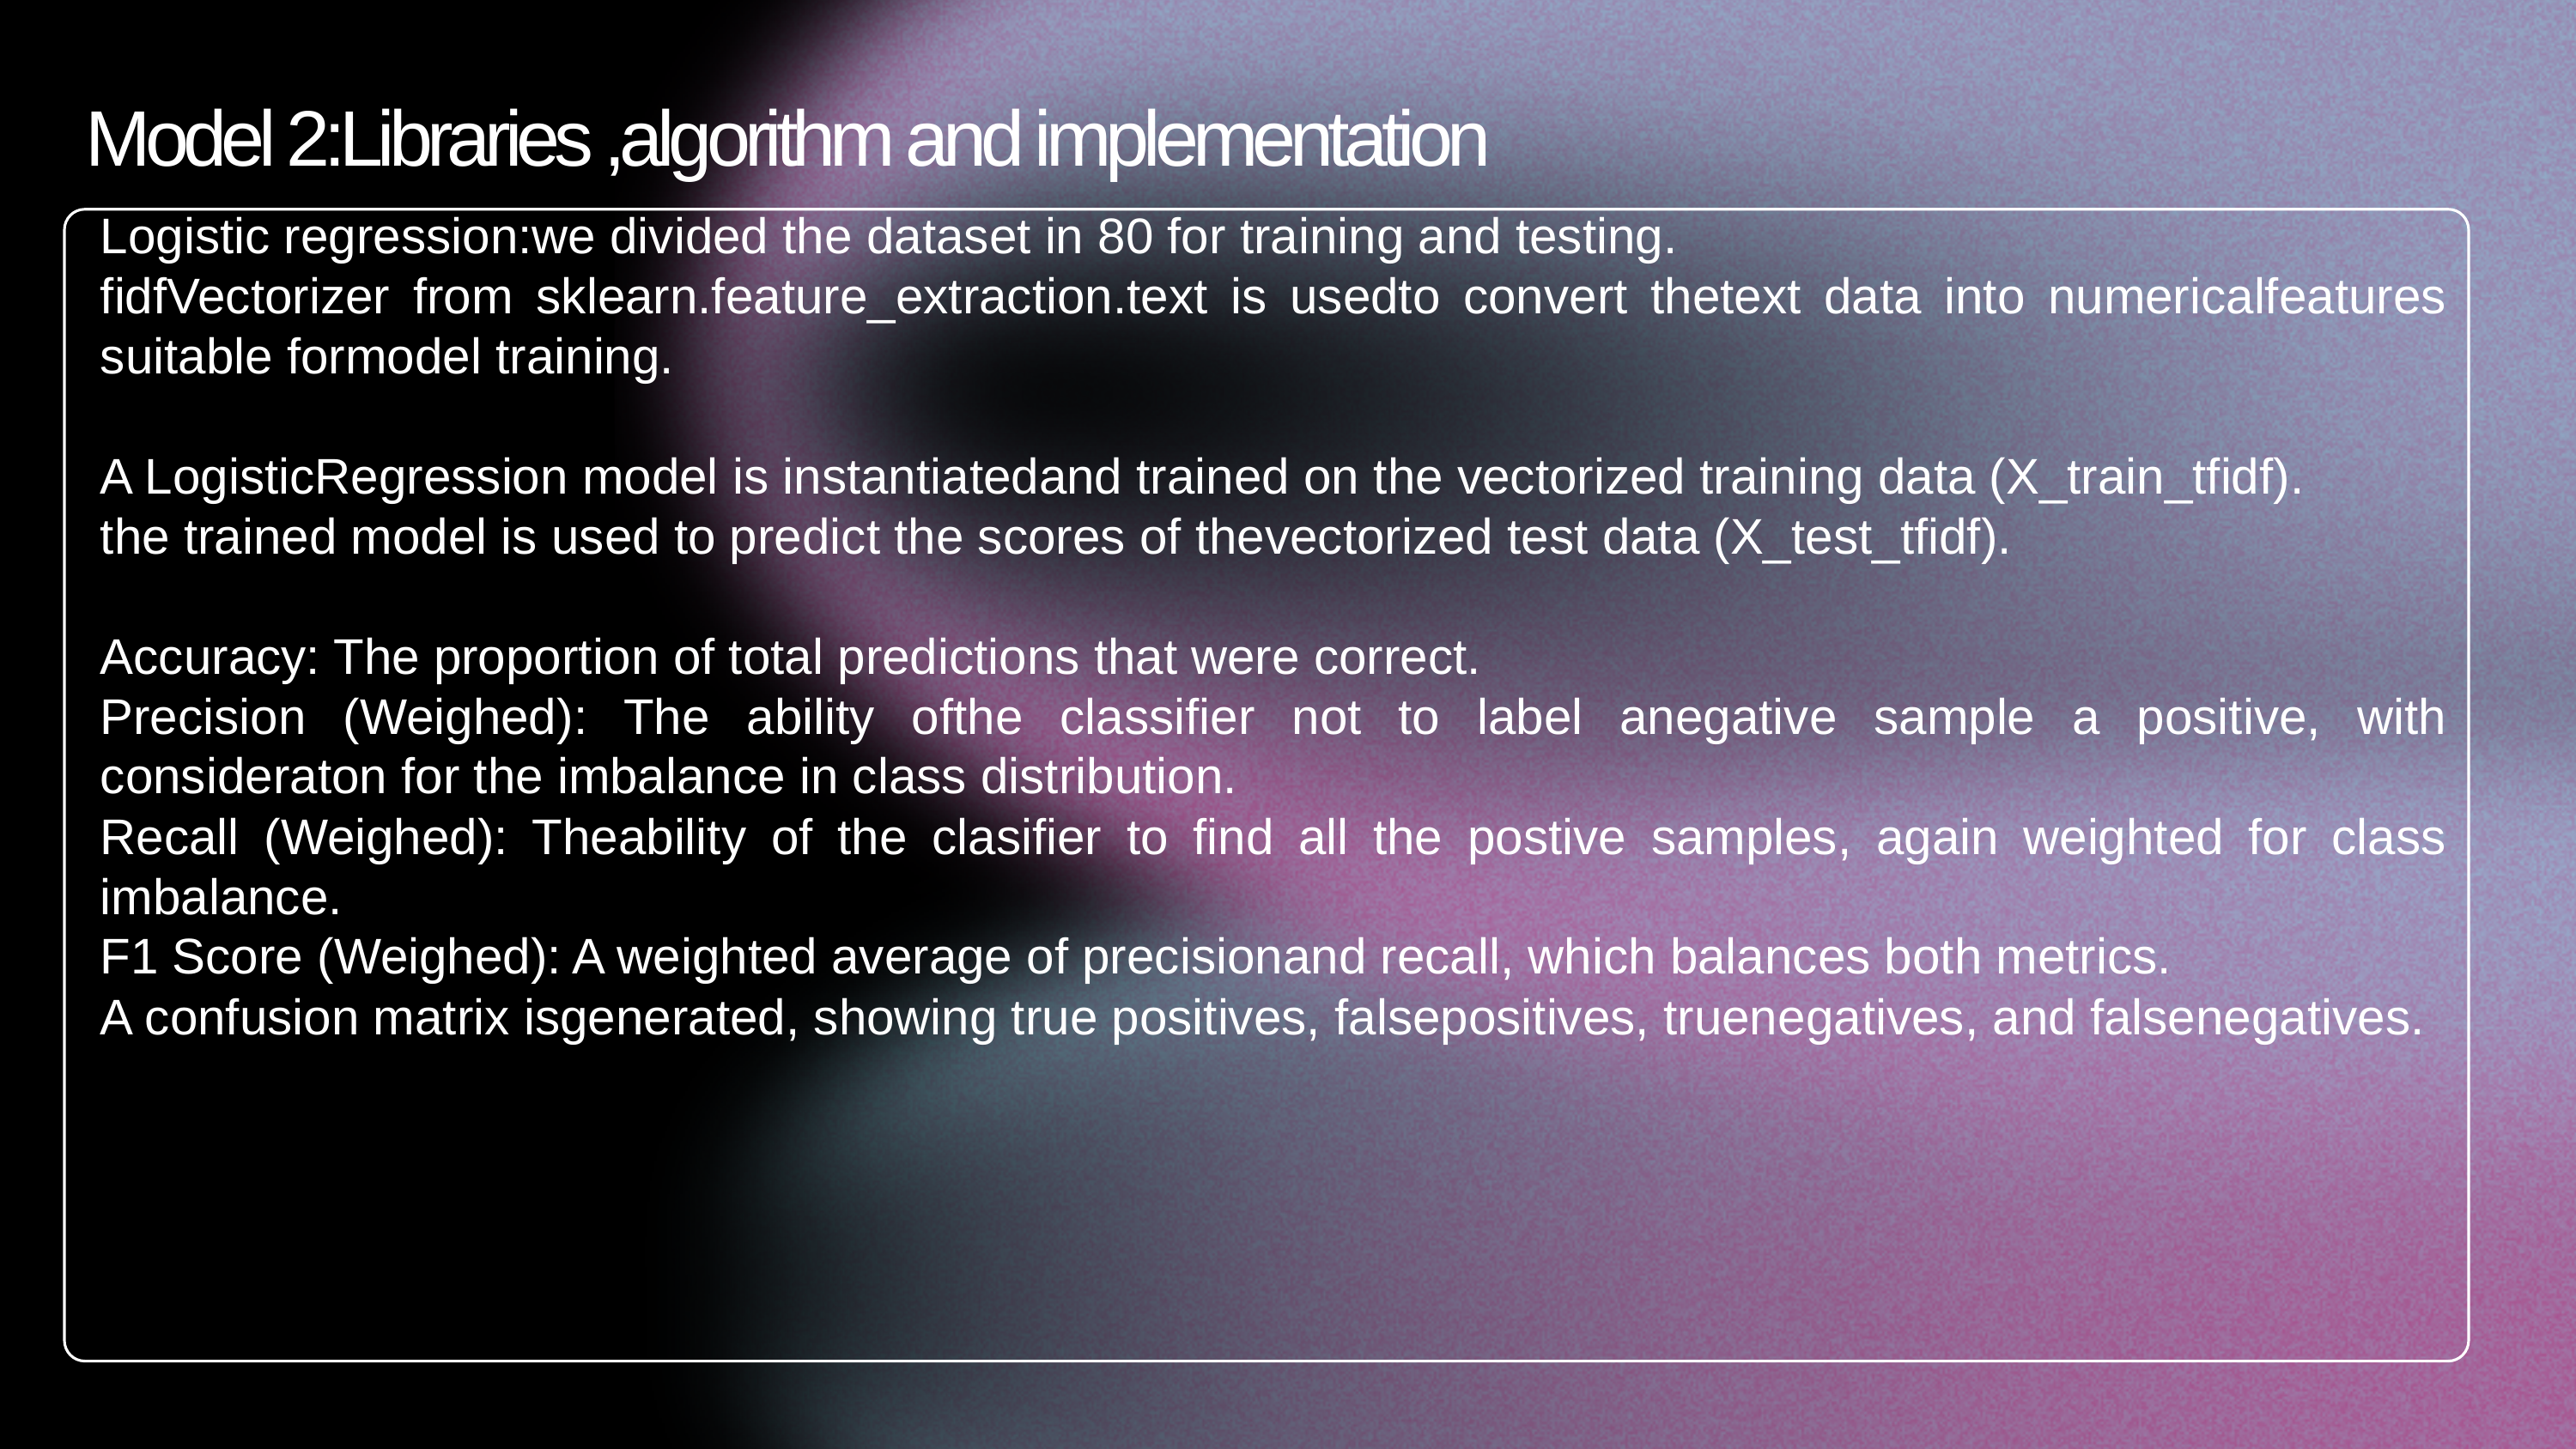

Model 2:Libraries ,algorithm and implementation
Logistic regression:we divided the dataset in 80 for training and testing.
fidfVectorizer from sklearn.feature_extraction.text is usedto convert thetext data into numericalfeatures suitable formodel training.

A LogisticRegression model is instantiatedand trained on the vectorized training data (X_train_tfidf).
the trained model is used to predict the scores of thevectorized test data (X_test_tfidf).

Accuracy: The proportion of total predictions that were correct.
Precision (Weighed): The ability ofthe classifier not to label anegative sample a positive, with consideraton for the imbalance in class distribution.
Recall (Weighed): Theability of the clasifier to find all the postive samples, again weighted for class imbalance.
F1 Score (Weighed): A weighted average of precisionand recall, which balances both metrics.
A confusion matrix isgenerated, showing true positives, falsepositives, truenegatives, and falsenegatives.